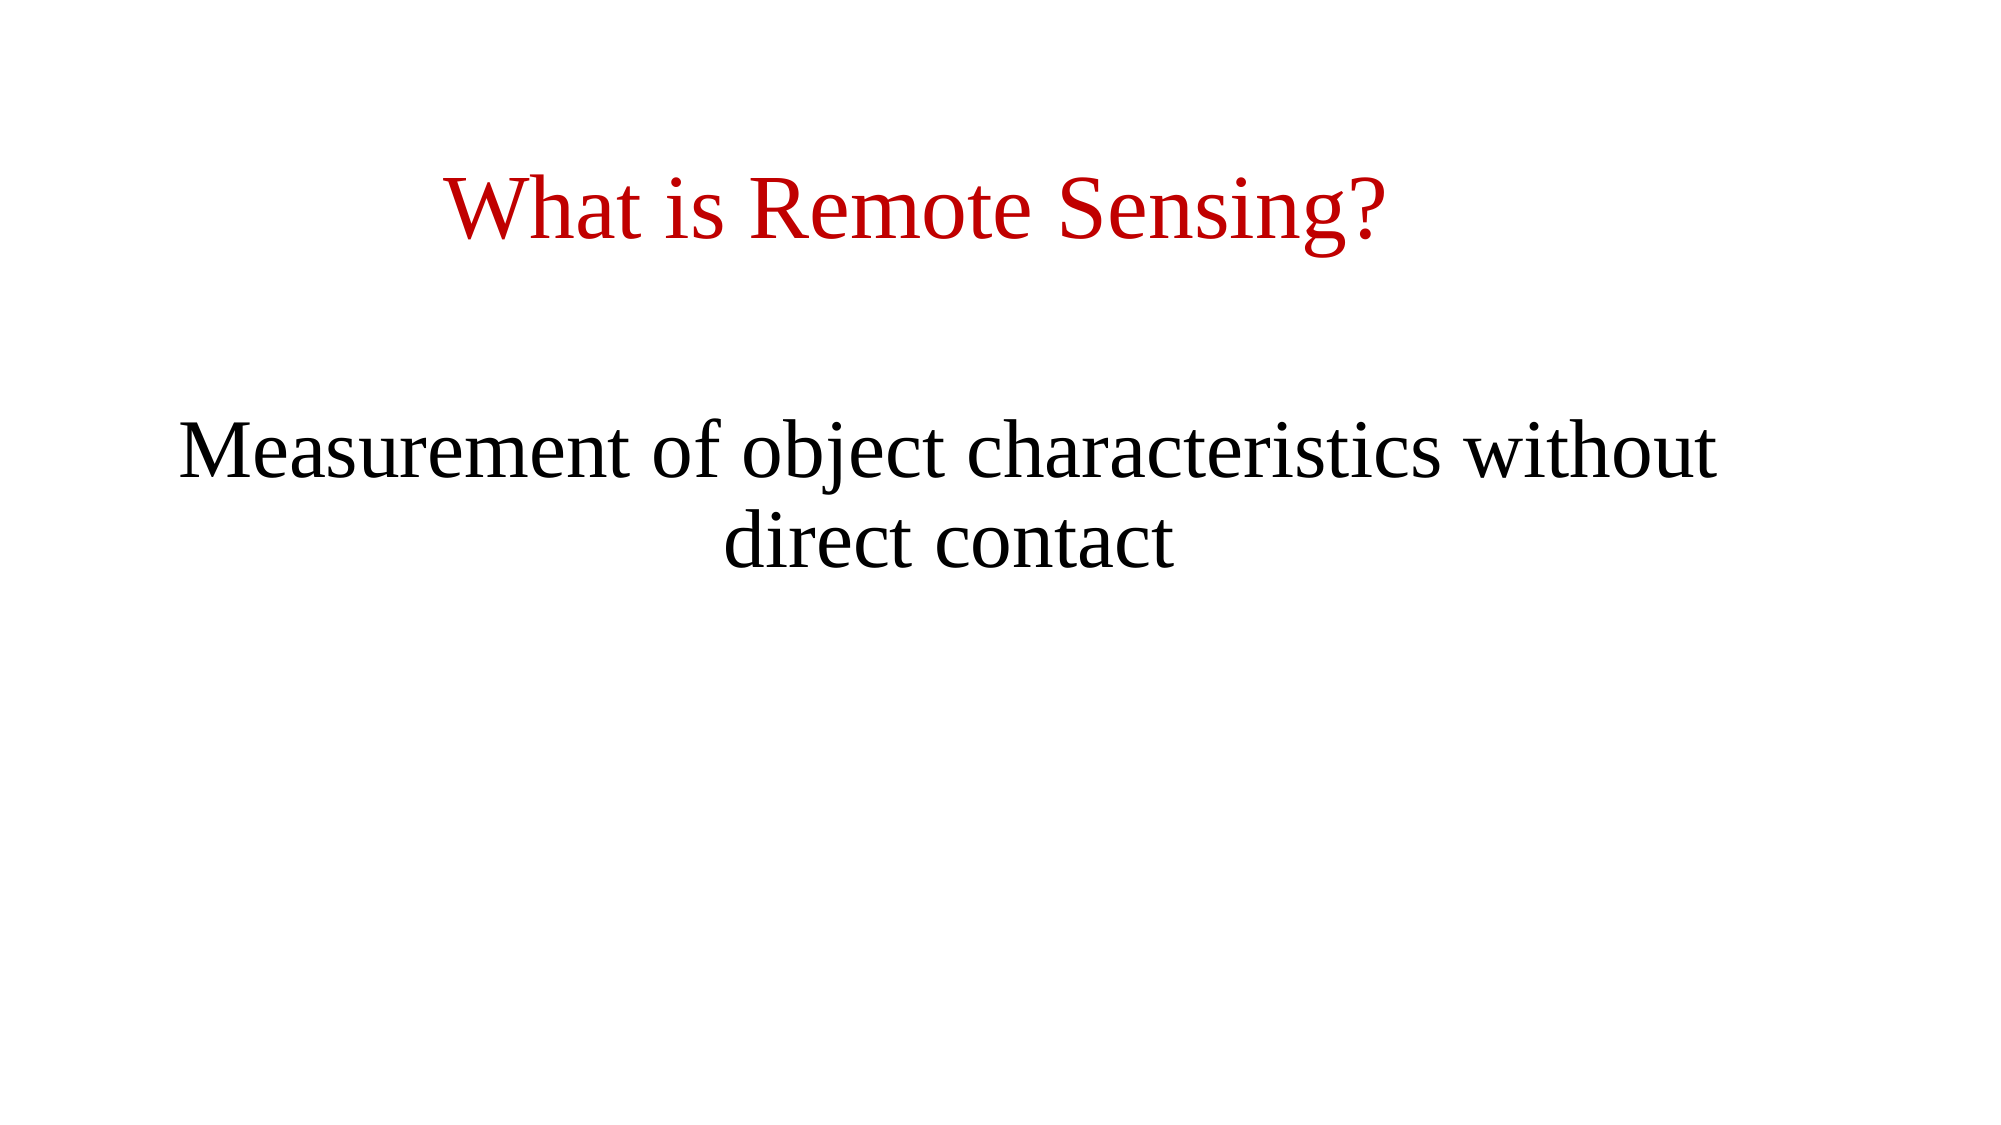

# What is Remote Sensing?
Measurement of object characteristics without direct contact